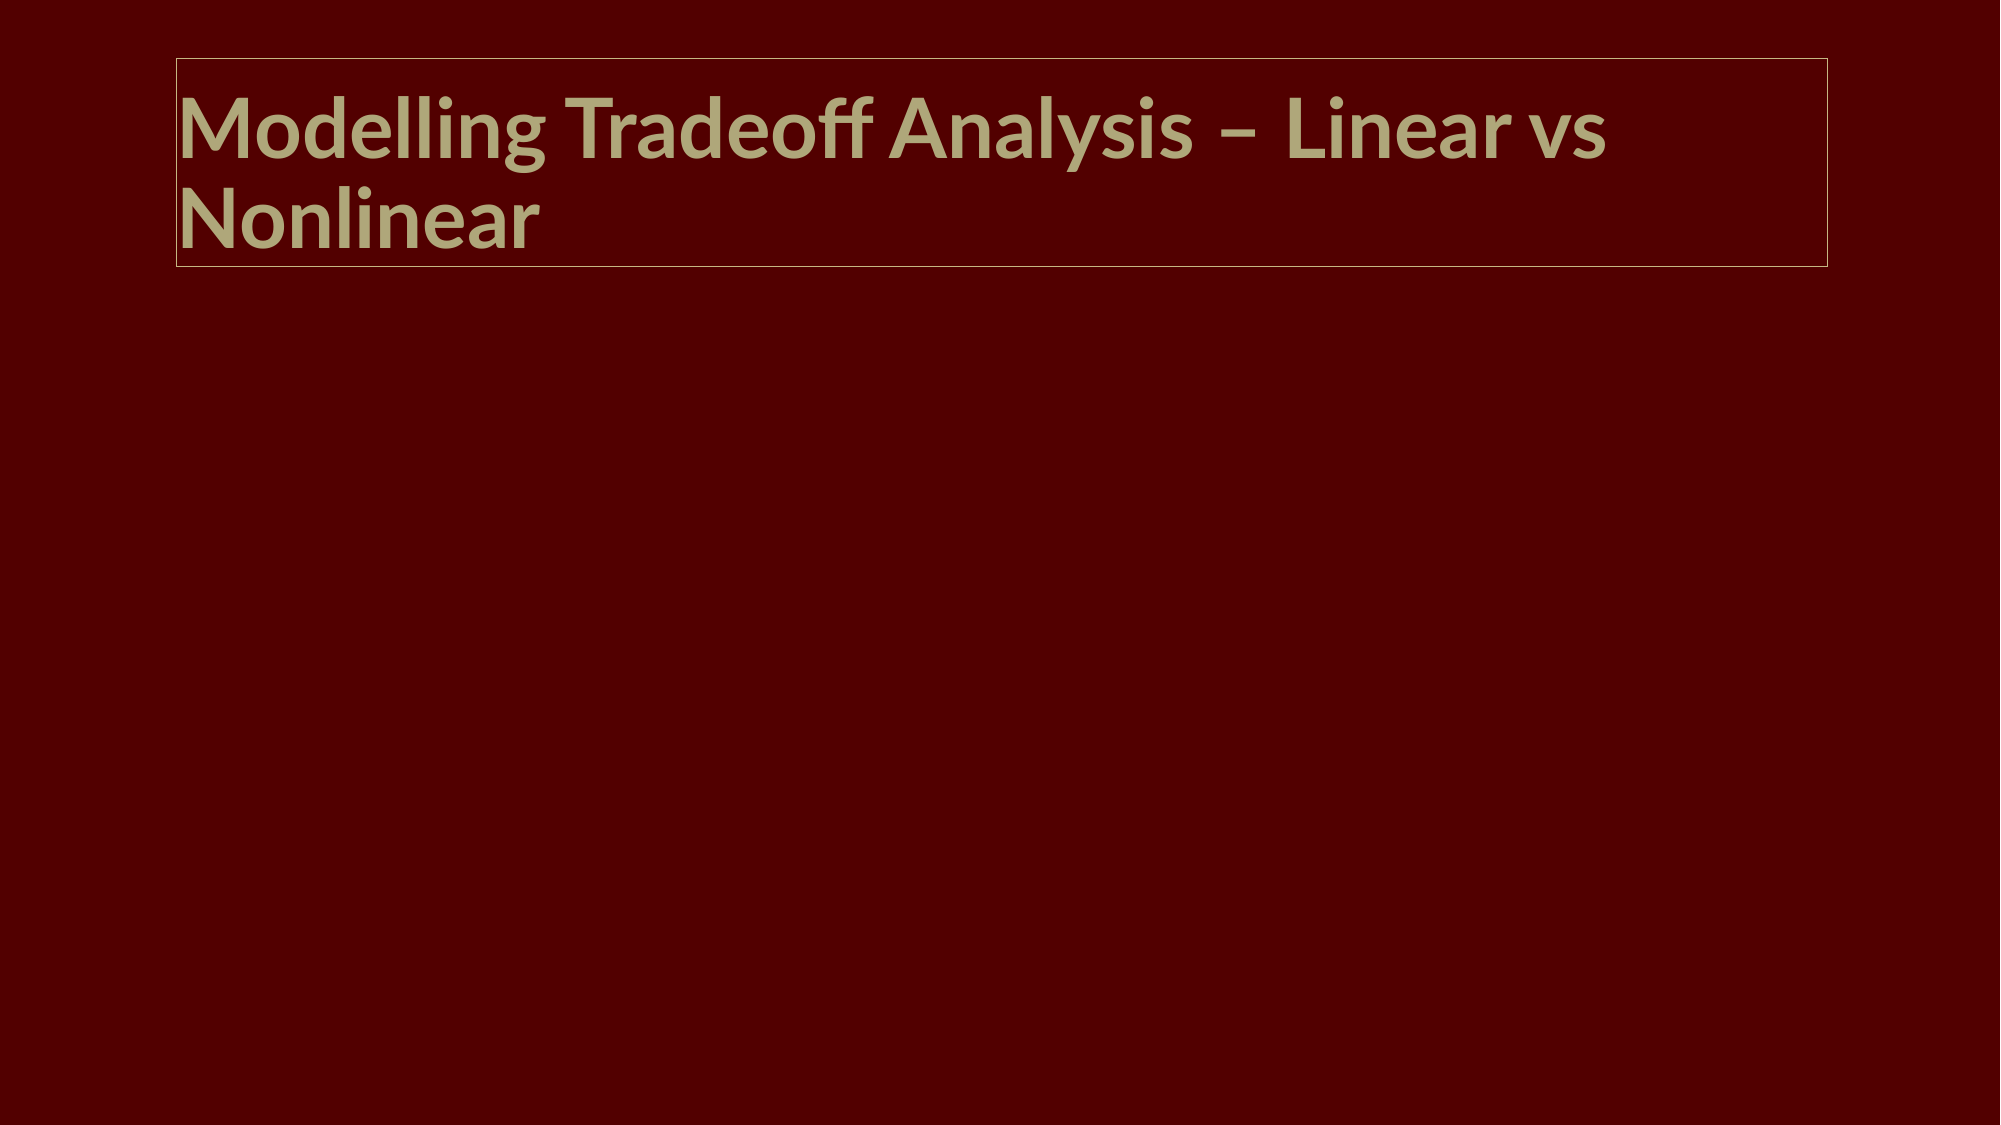

# Modelling Tradeoff Analysis – Linear vs Nonlinear